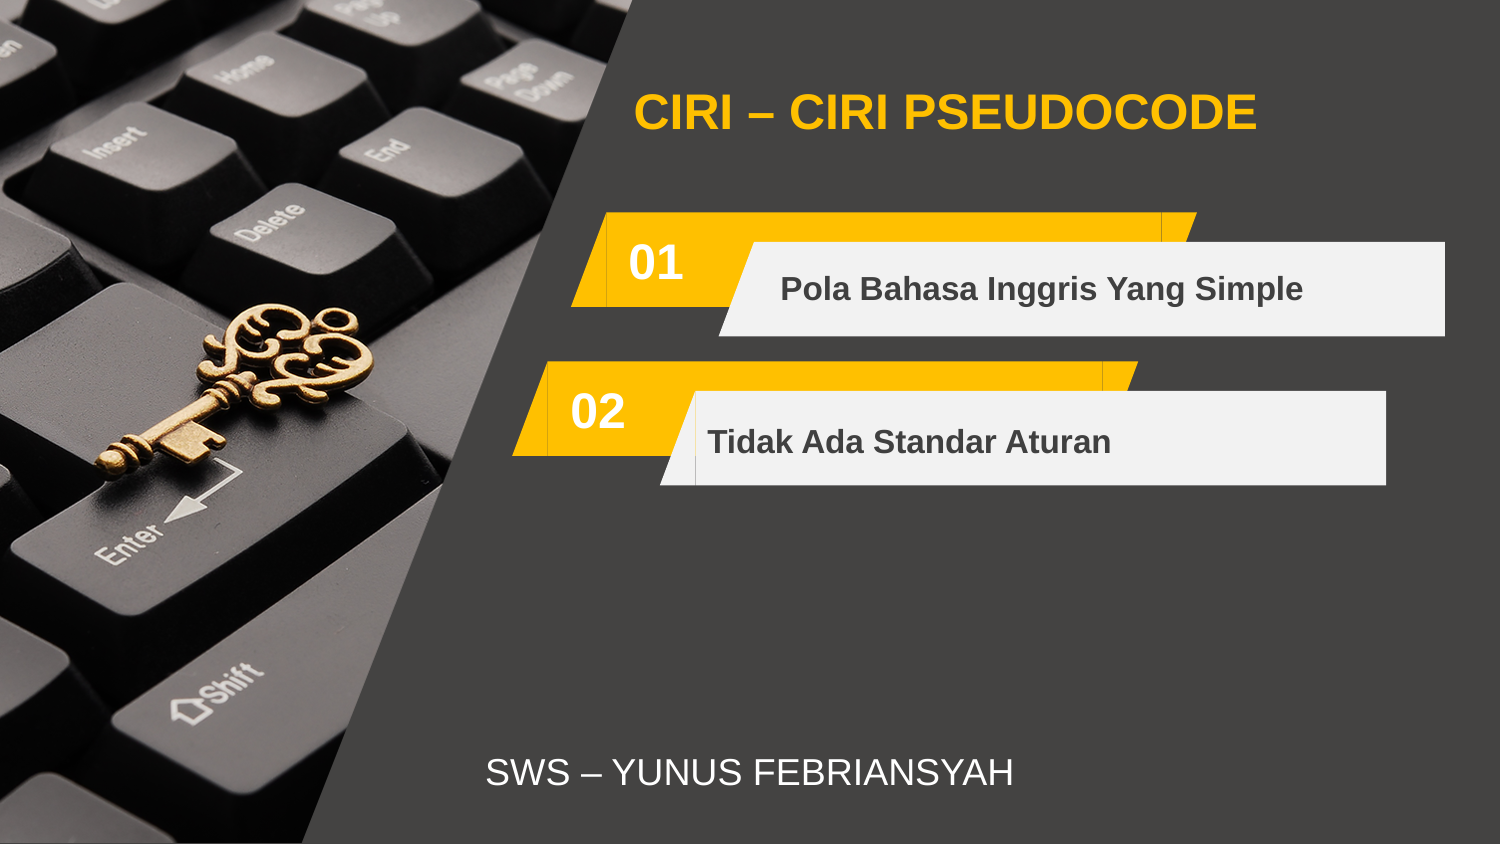

CIRI – CIRI PSEUDOCODE

01
Pola Bahasa Inggris Yang Simple

02
Tidak Ada Standar Aturan